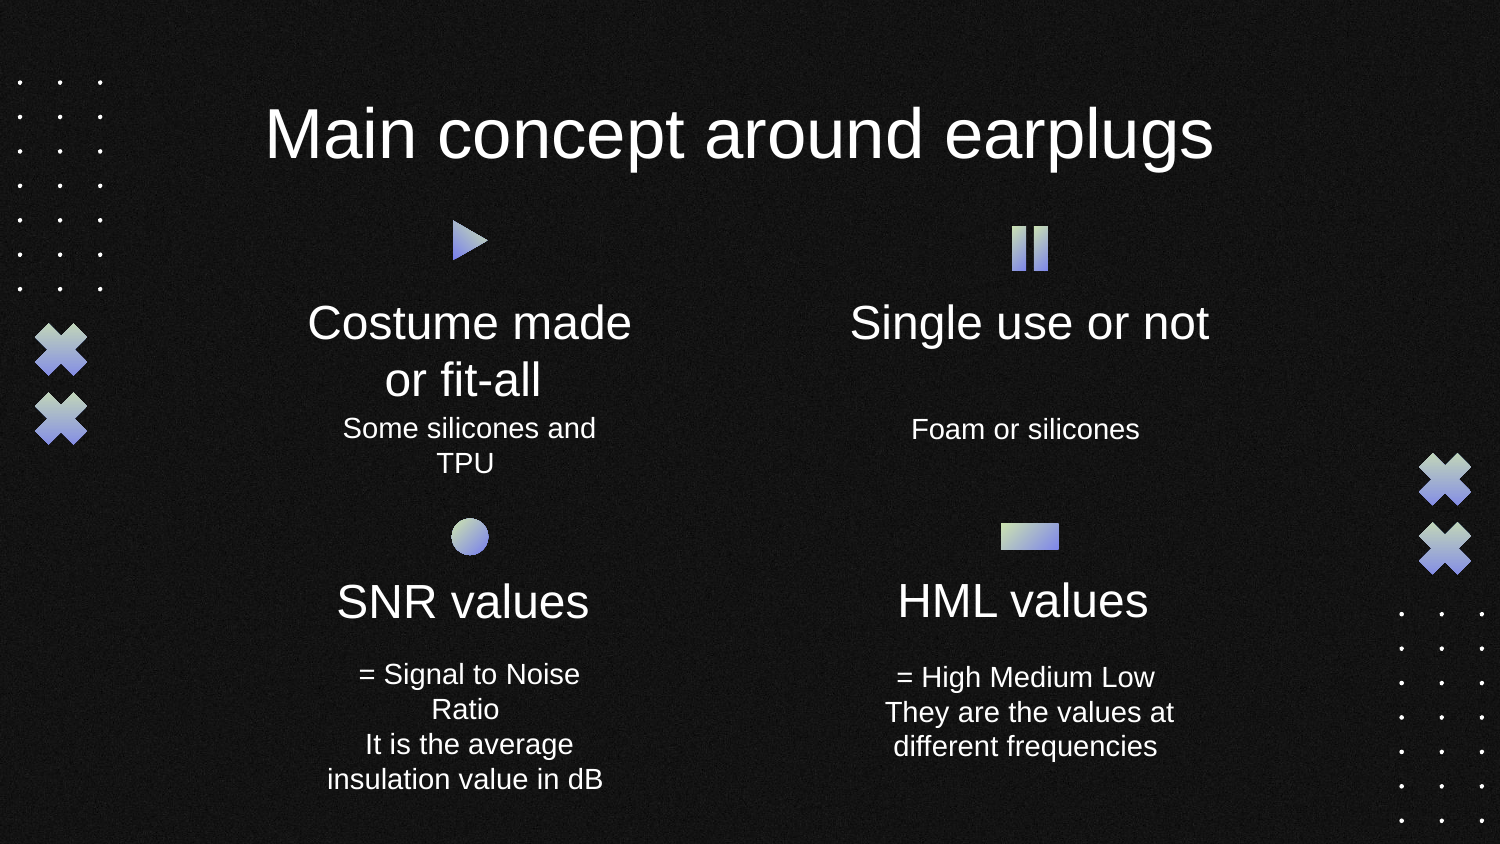

# Main concept around earplugs

Costume made or fit-all
Single use or not
Some silicones and TPU
Foam or silicones

HML values
SNR values
= Signal to Noise Ratio
It is the average insulation value in dB
= High Medium Low
They are the values at different frequencies